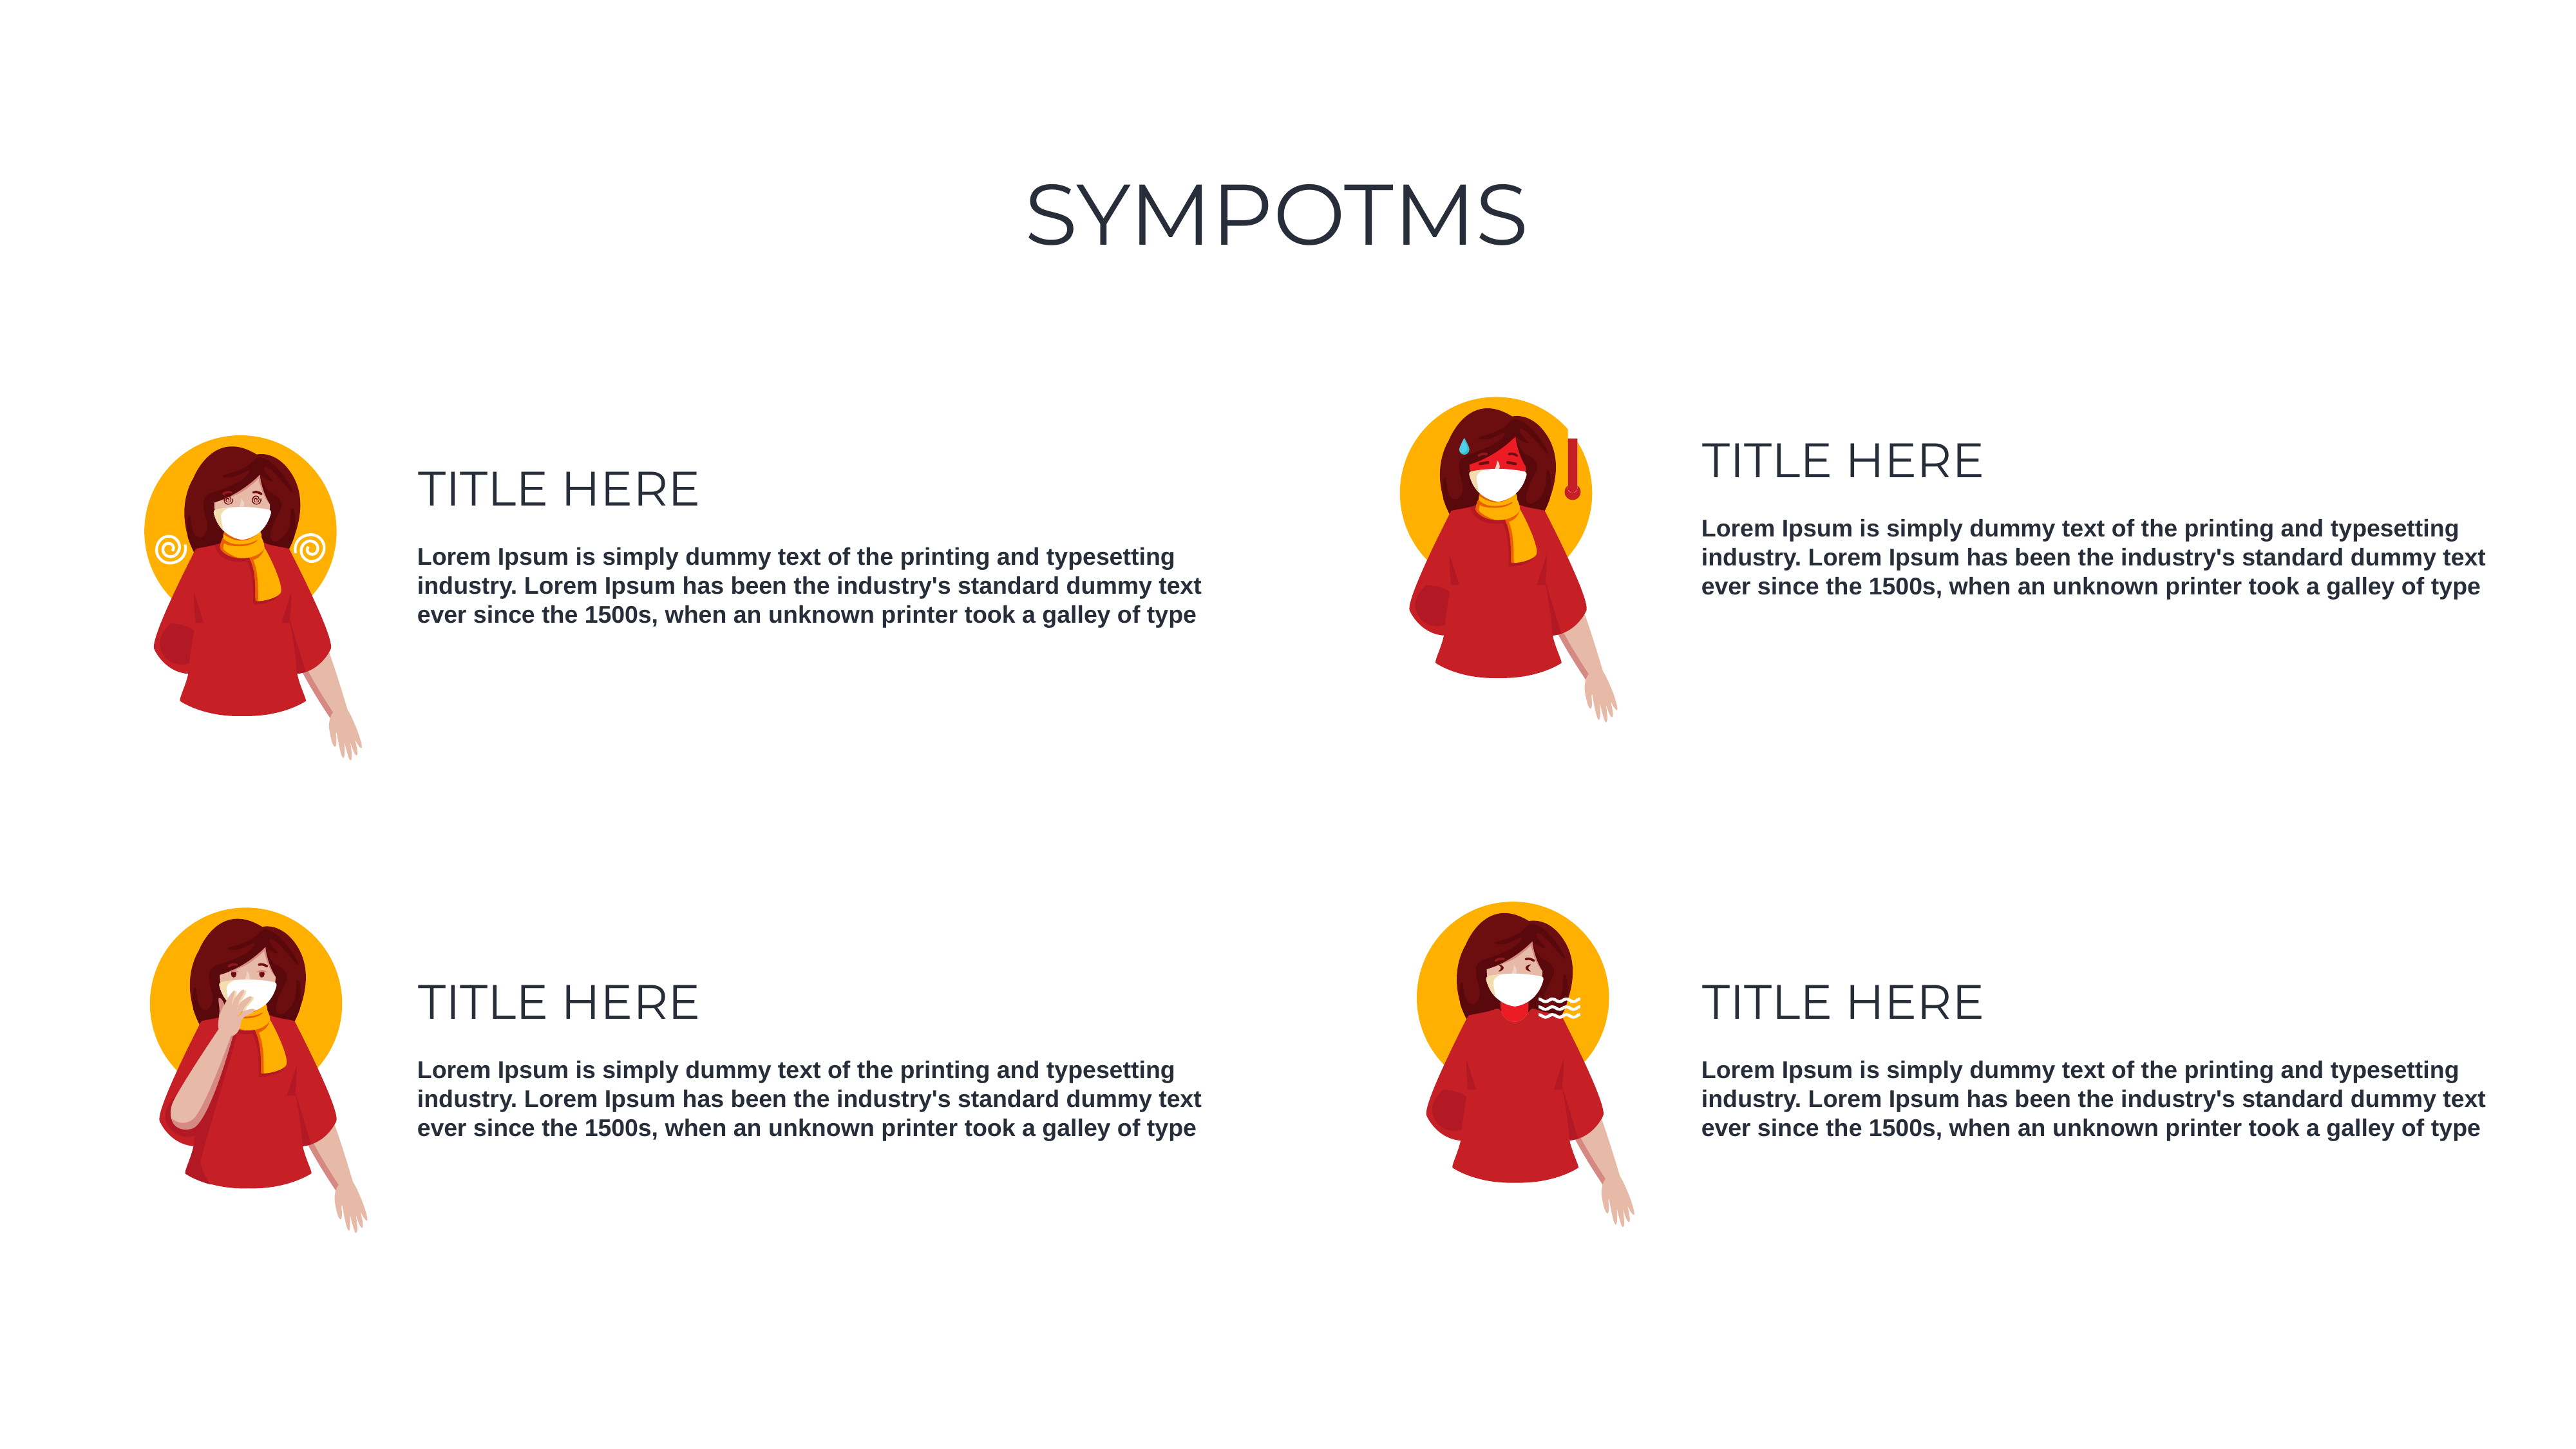

# SYMPOTMS

TITLE HERE

TITLE HERE

Lorem Ipsum is simply dummy text of the printing and typesetting industry. Lorem Ipsum has been the industry's standard dummy text ever since the 1500s, when an unknown printer took a galley of type

Lorem Ipsum is simply dummy text of the printing and typesetting industry. Lorem Ipsum has been the industry's standard dummy text ever since the 1500s, when an unknown printer took a galley of type

TITLE HERE
TITLE HERE
Lorem Ipsum is simply dummy text of the printing and typesetting industry. Lorem Ipsum has been the industry's standard dummy text ever since the 1500s, when an unknown printer took a galley of type
Lorem Ipsum is simply dummy text of the printing and typesetting industry. Lorem Ipsum has been the industry's standard dummy text ever since the 1500s, when an unknown printer took a galley of type